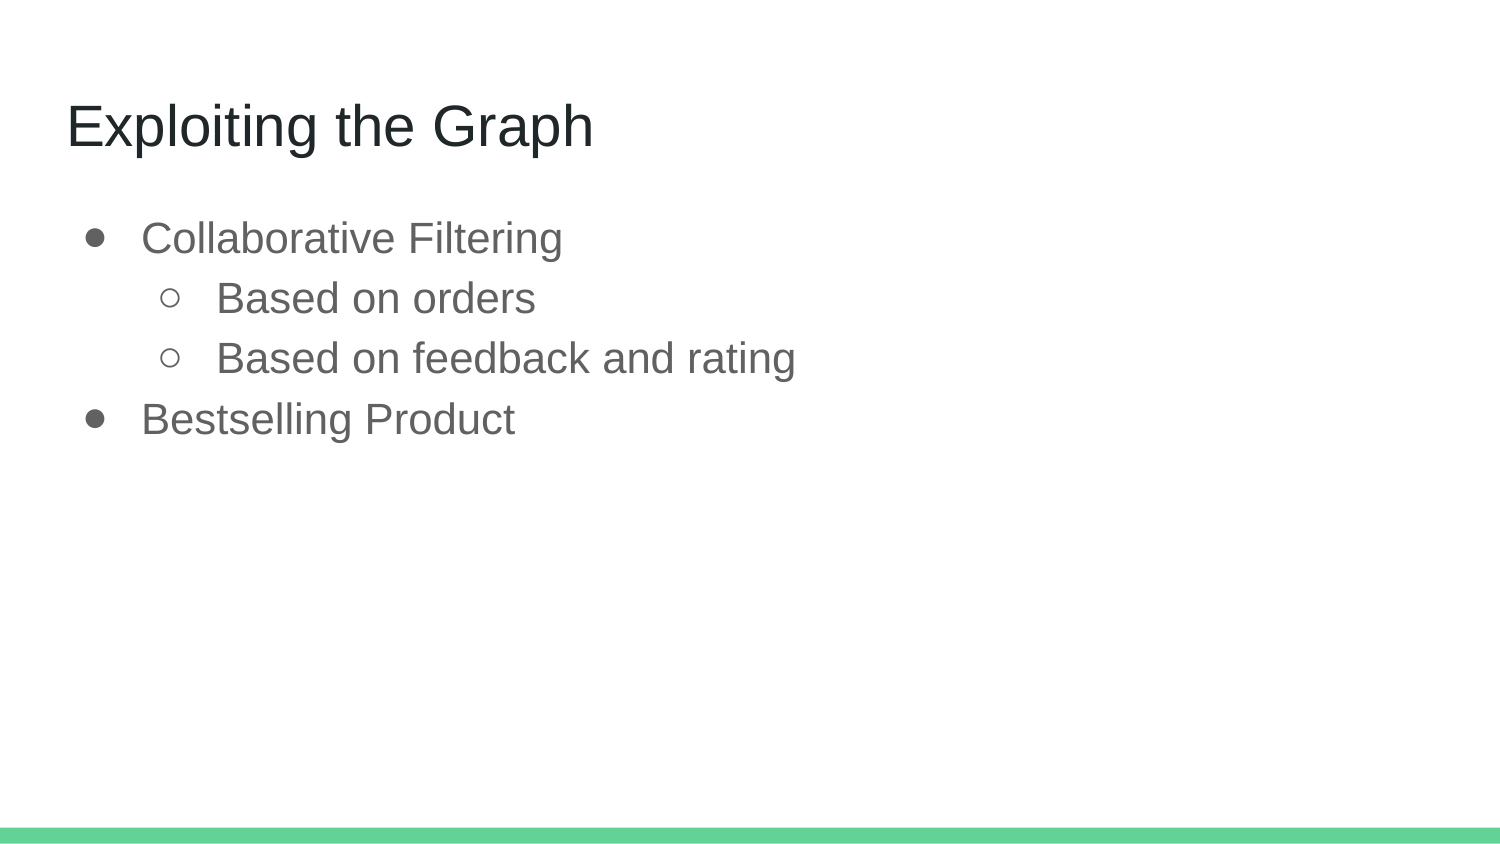

# Exploiting the Graph
Collaborative Filtering
Based on orders
Based on feedback and rating
Bestselling Product